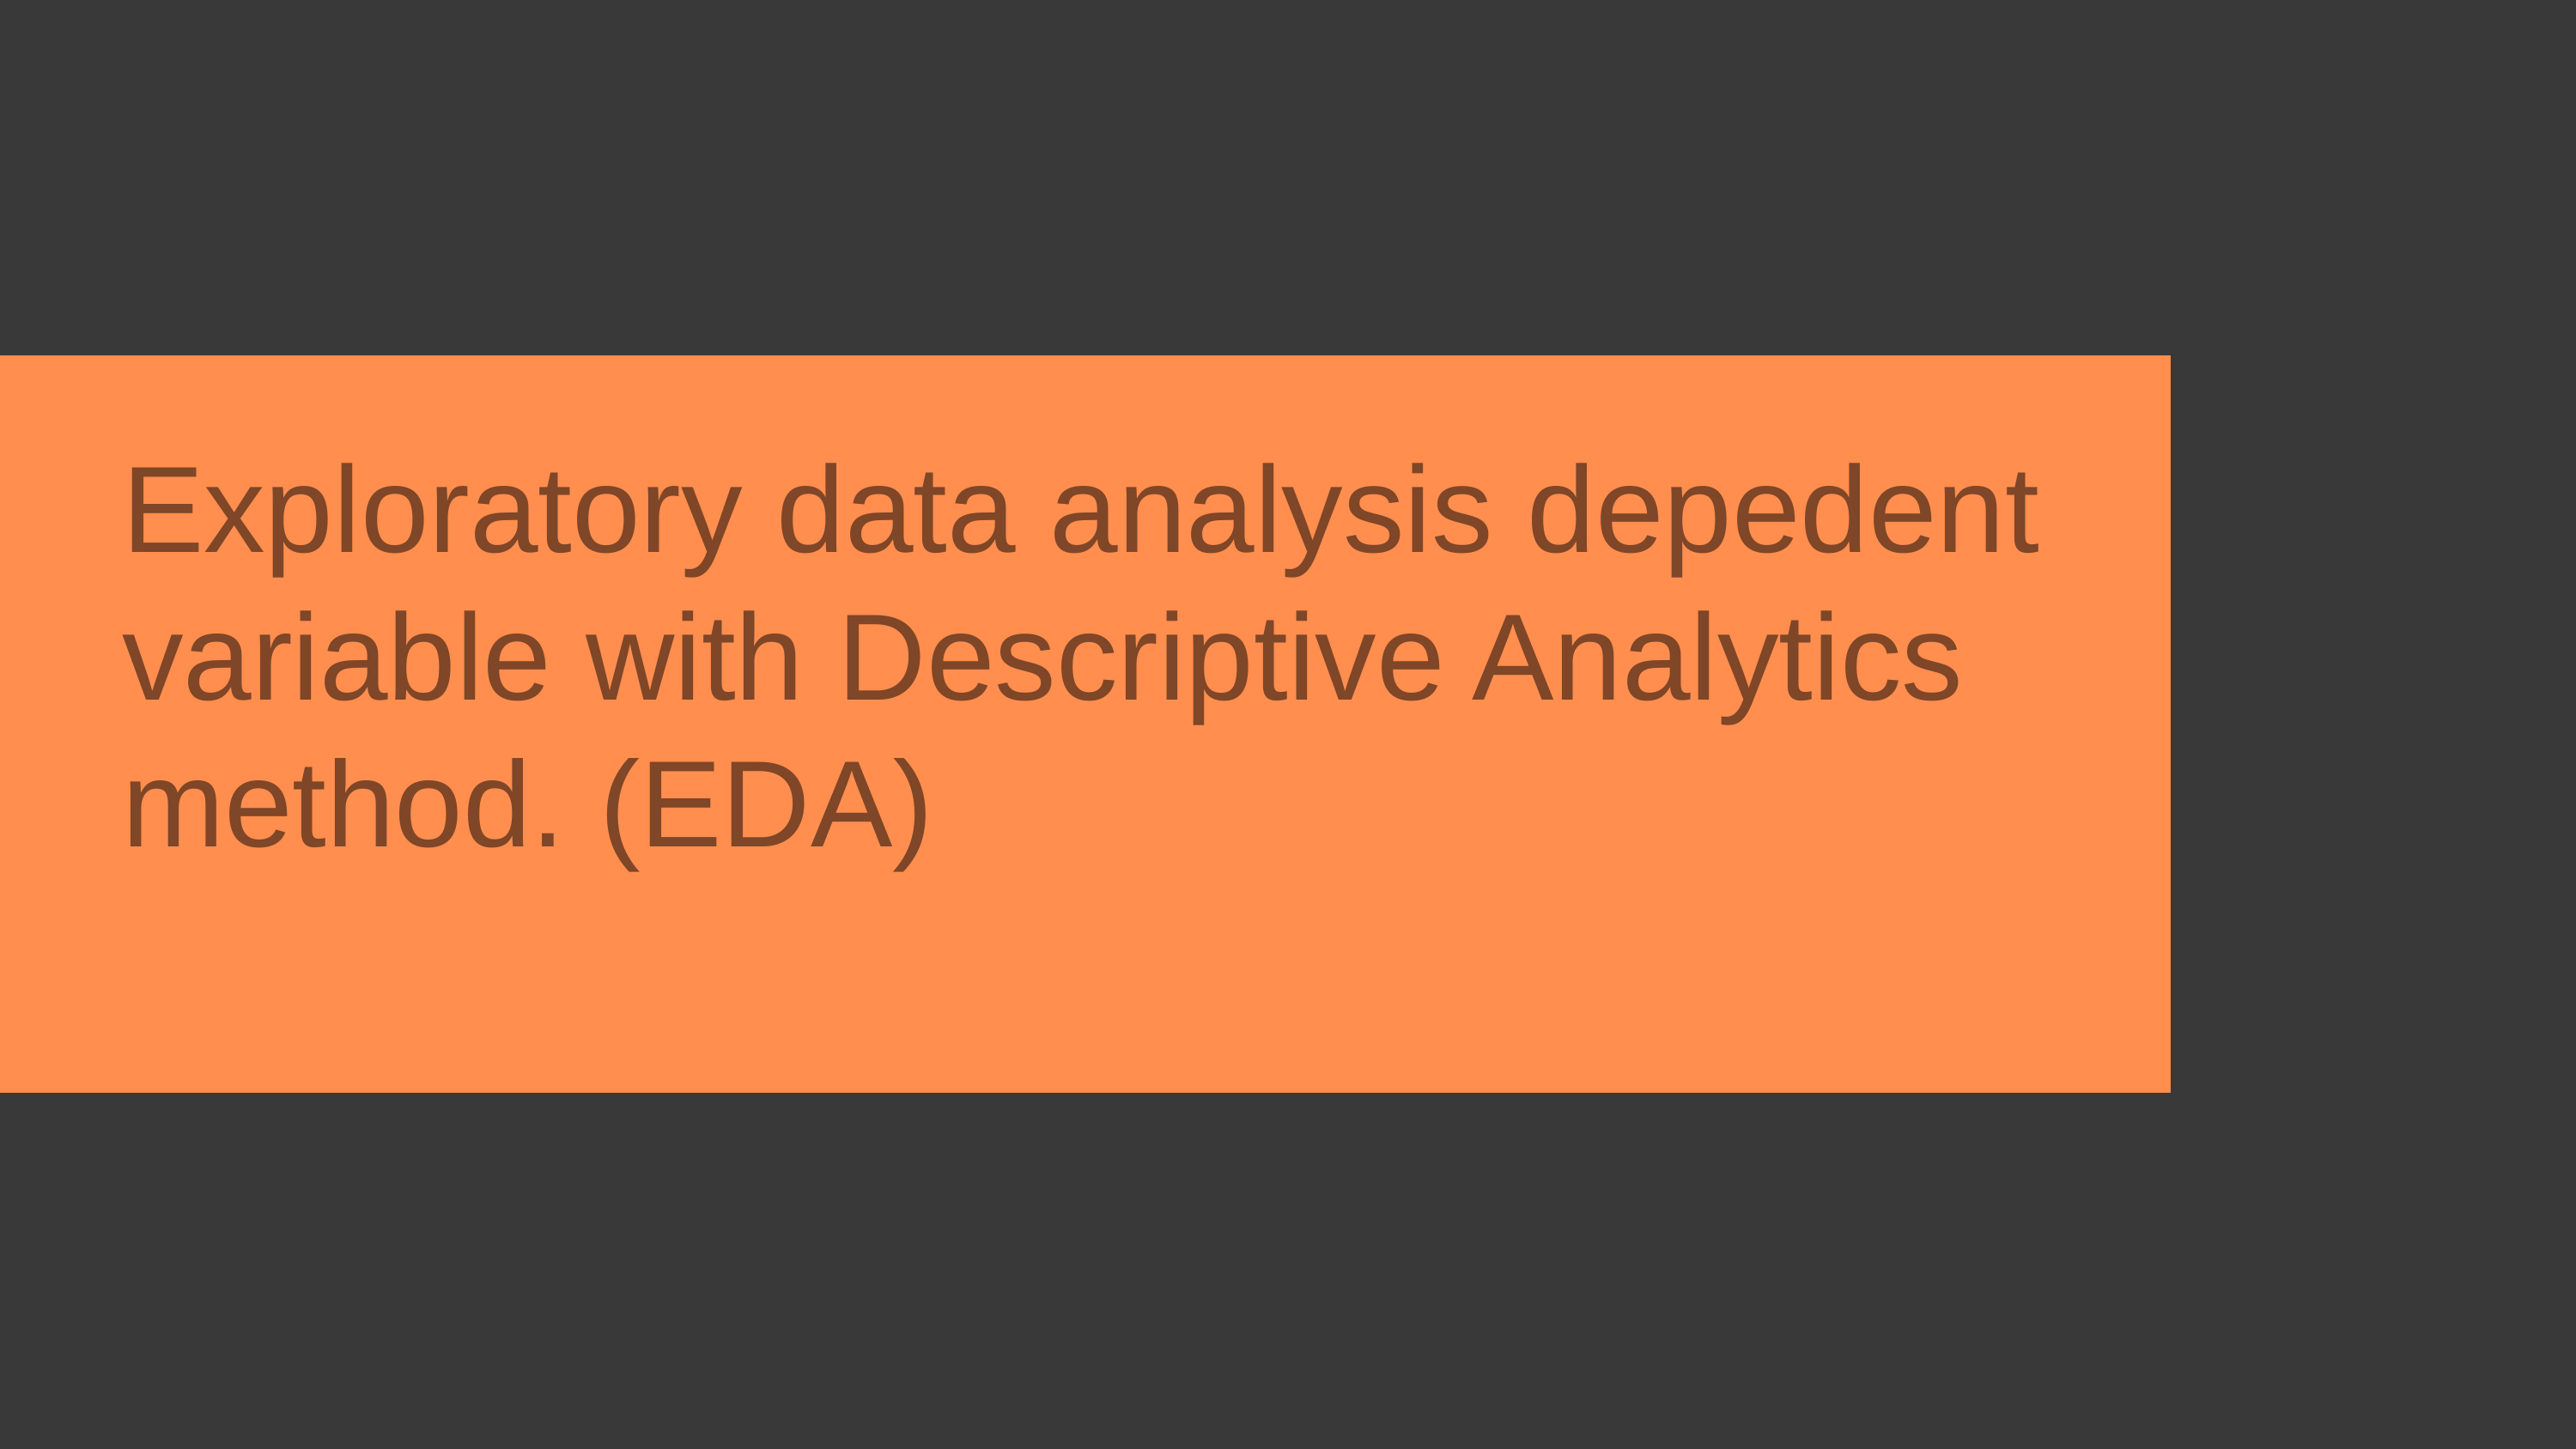

Exploratory data analysis depedent variable with Descriptive Analytics method. (EDA)